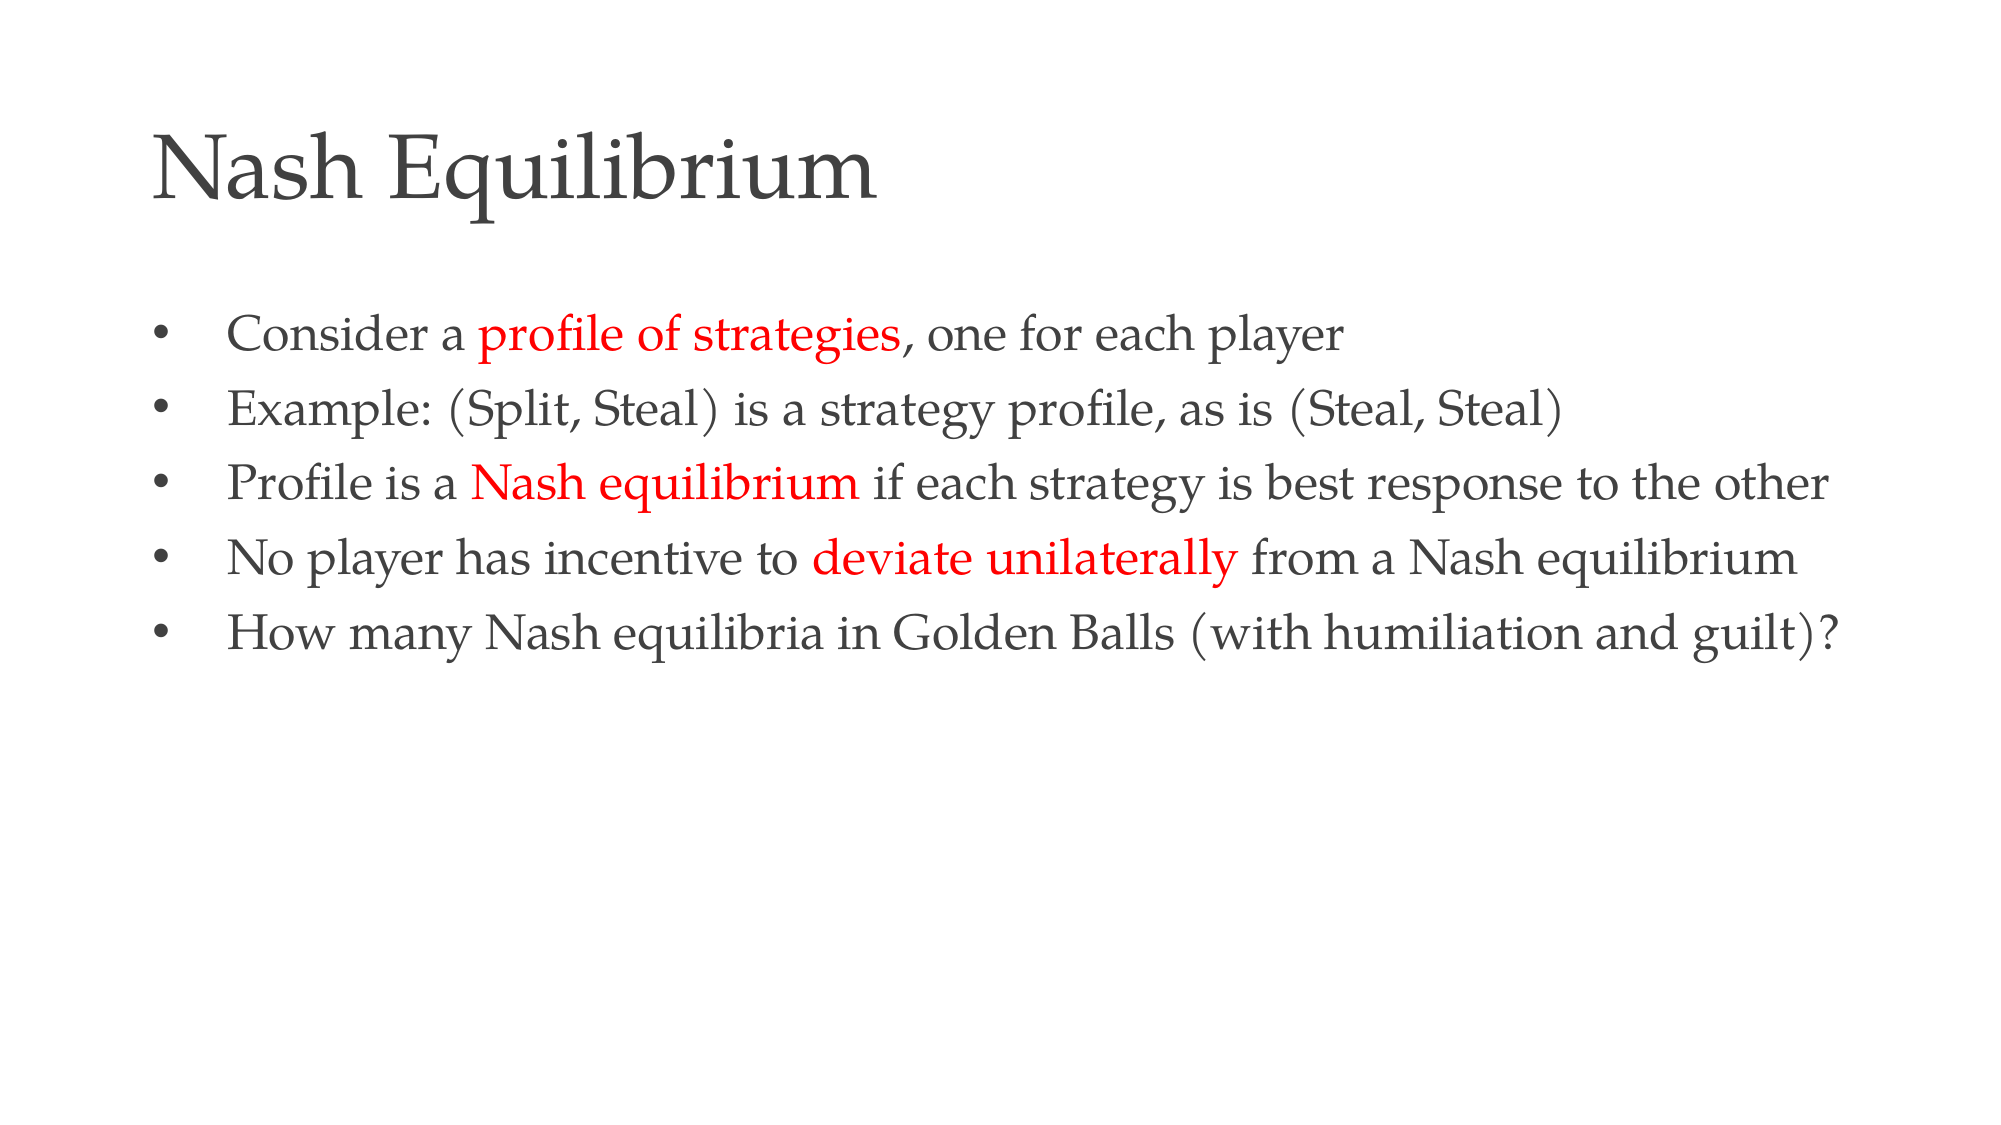

# Nash Equilibrium
Consider a profile of strategies, one for each player
Example: (Split, Steal) is a strategy profile, as is (Steal, Steal)
Profile is a Nash equilibrium if each strategy is best response to the other
No player has incentive to deviate unilaterally from a Nash equilibrium
How many Nash equilibria in Golden Balls (with humiliation and guilt)?